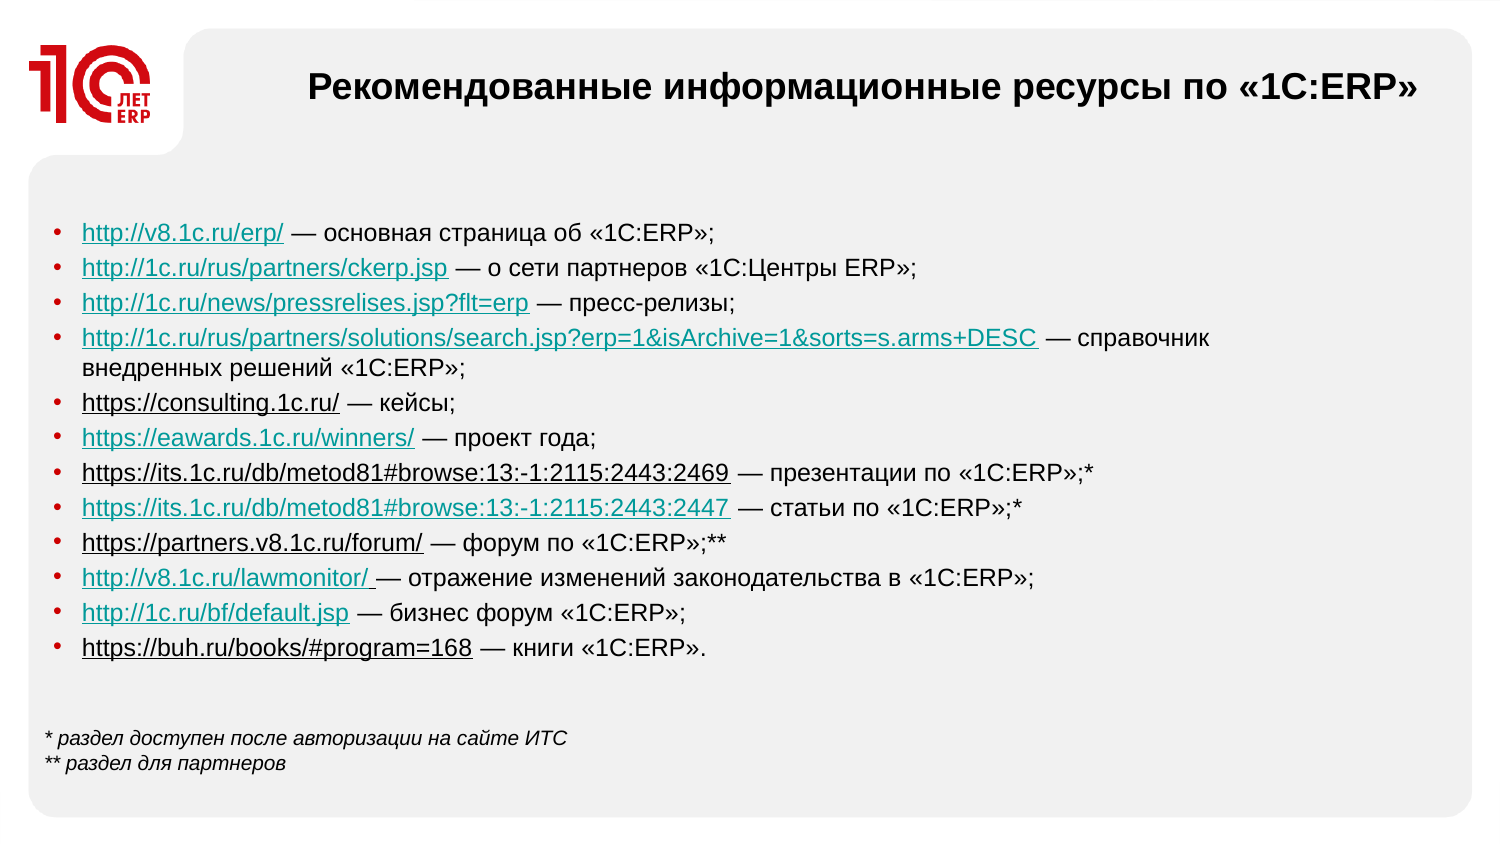

Рекомендованные информационные ресурсы по «1C:ERP»
http://v8.1c.ru/erp/ — основная страница об «1С:ERP»;
http://1c.ru/rus/partners/ckerp.jsp — о сети партнеров «1С:Центры ERP»;
http://1c.ru/news/pressrelises.jsp?flt=erp — пресс-релизы;
http://1c.ru/rus/partners/solutions/search.jsp?erp=1&isArchive=1&sorts=s.arms+DESC — справочник внедренных решений «1С:ERP»;
https://consulting.1c.ru/ — кейсы;
https://eawards.1c.ru/winners/ — проект года;
https://its.1c.ru/db/metod81#browse:13:-1:2115:2443:2469 — презентации по «1С:ERP»;*
https://its.1c.ru/db/metod81#browse:13:-1:2115:2443:2447 — статьи по «1С:ERP»;*
https://partners.v8.1c.ru/forum/ — форум по «1С:ERP»;**
http://v8.1c.ru/lawmonitor/ — отражение изменений законодательства в «1С:ERP»;
http://1c.ru/bf/default.jsp — бизнес форум «1С:ERP»;
https://buh.ru/books/#program=168 — книги «1С:ERP».
* раздел доступен после авторизации на сайте ИТС
** раздел для партнеров